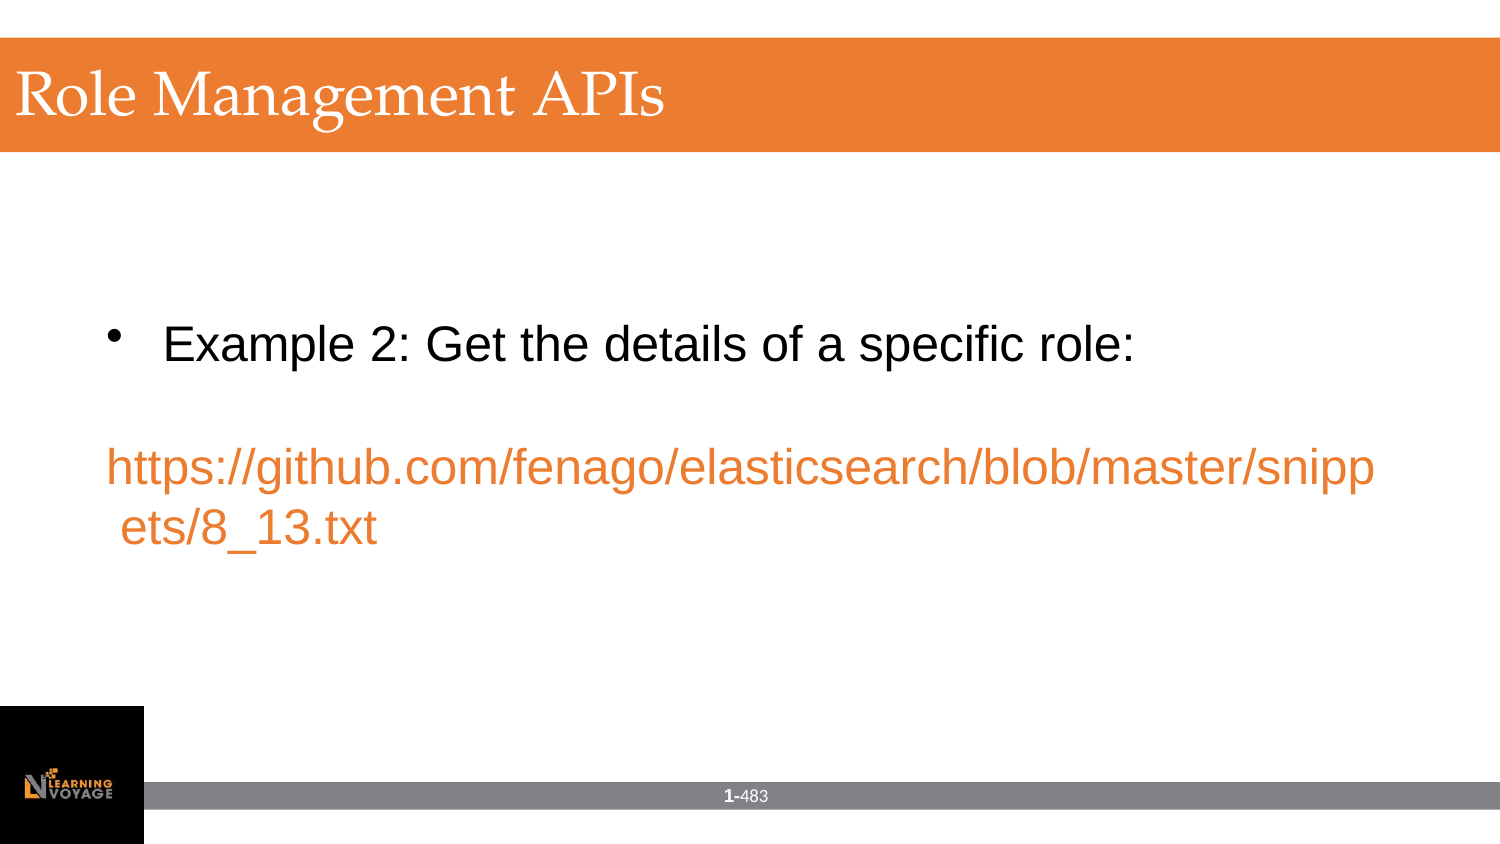

# Role Management APIs
Example 2: Get the details of a specific role:

https://github.com/fenago/elasticsearch/blob/master/snipp  ets/8_13.txt
1-483